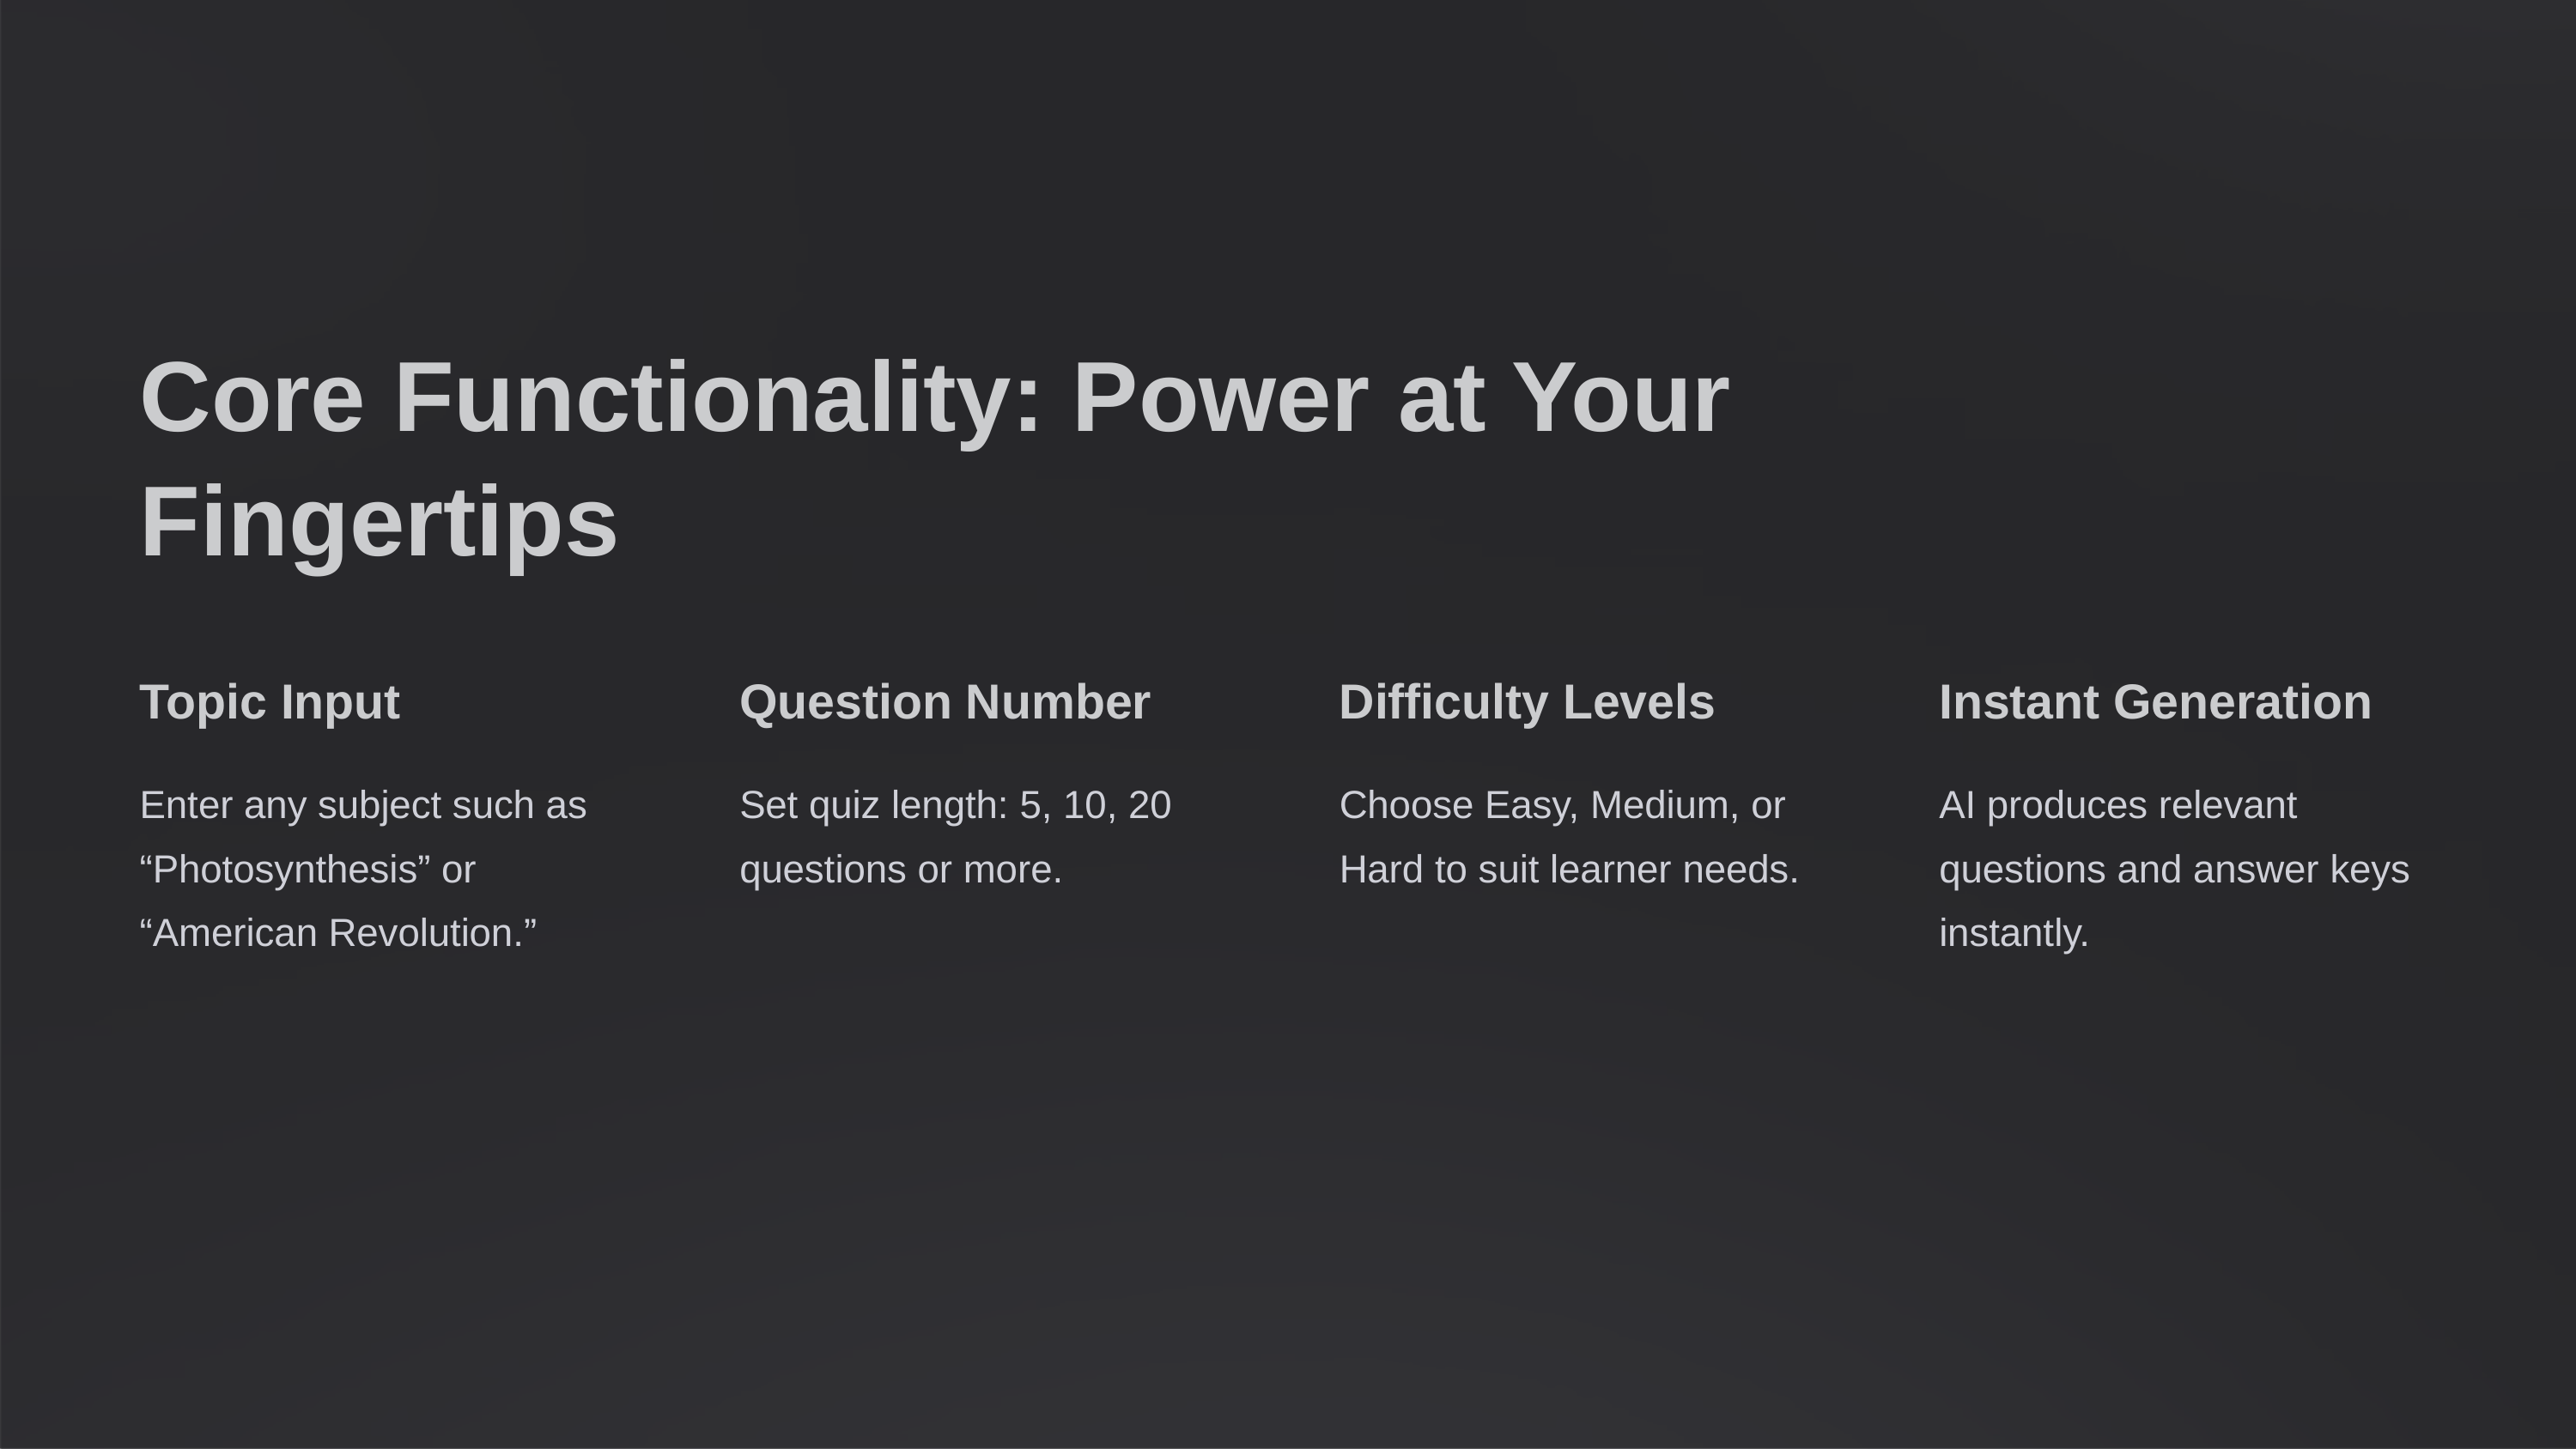

Core Functionality: Power at Your Fingertips

Topic Input

Question Number

Difficulty Levels

Instant Generation

Enter any subject such as “Photosynthesis” or “American Revolution.”

Set quiz length: 5, 10, 20 questions or more.

Choose Easy, Medium, or Hard to suit learner needs.

AI produces relevant questions and answer keys instantly.